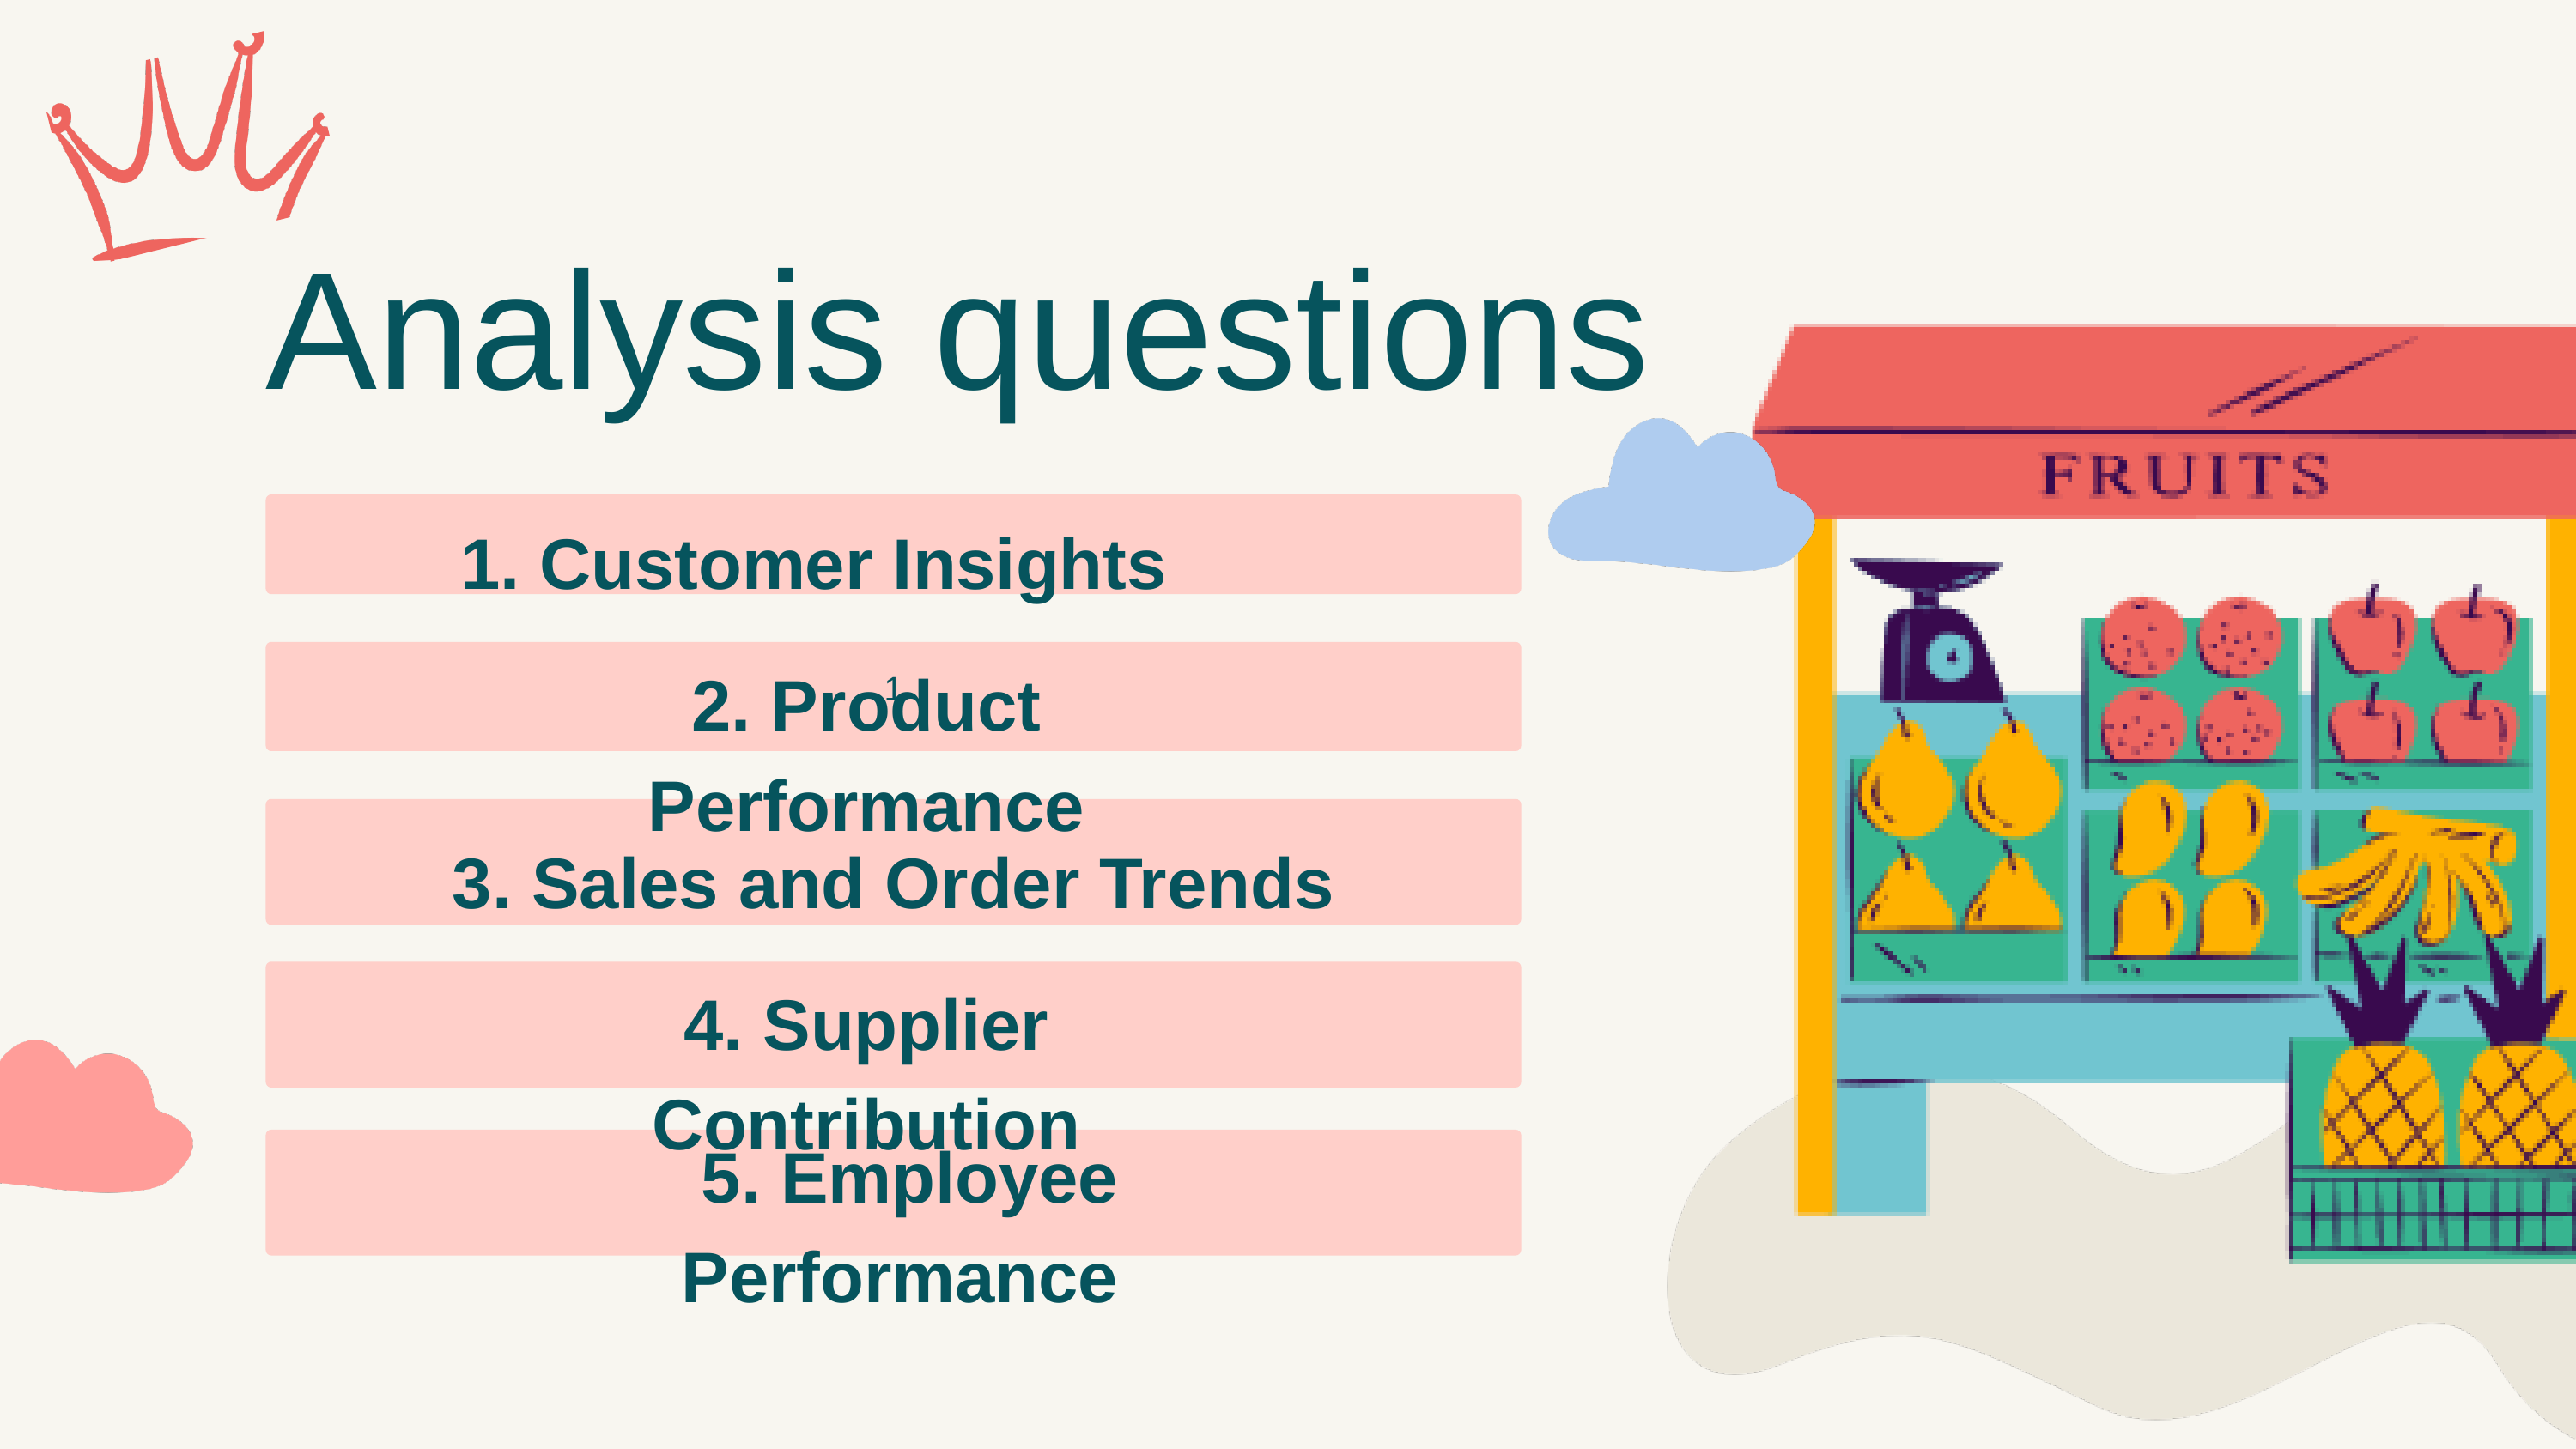

Analysis questions

1. Customer Insights

1
2. Product Performance

3. Sales and Order Trends

4. Supplier Contribution

5. Employee Performance